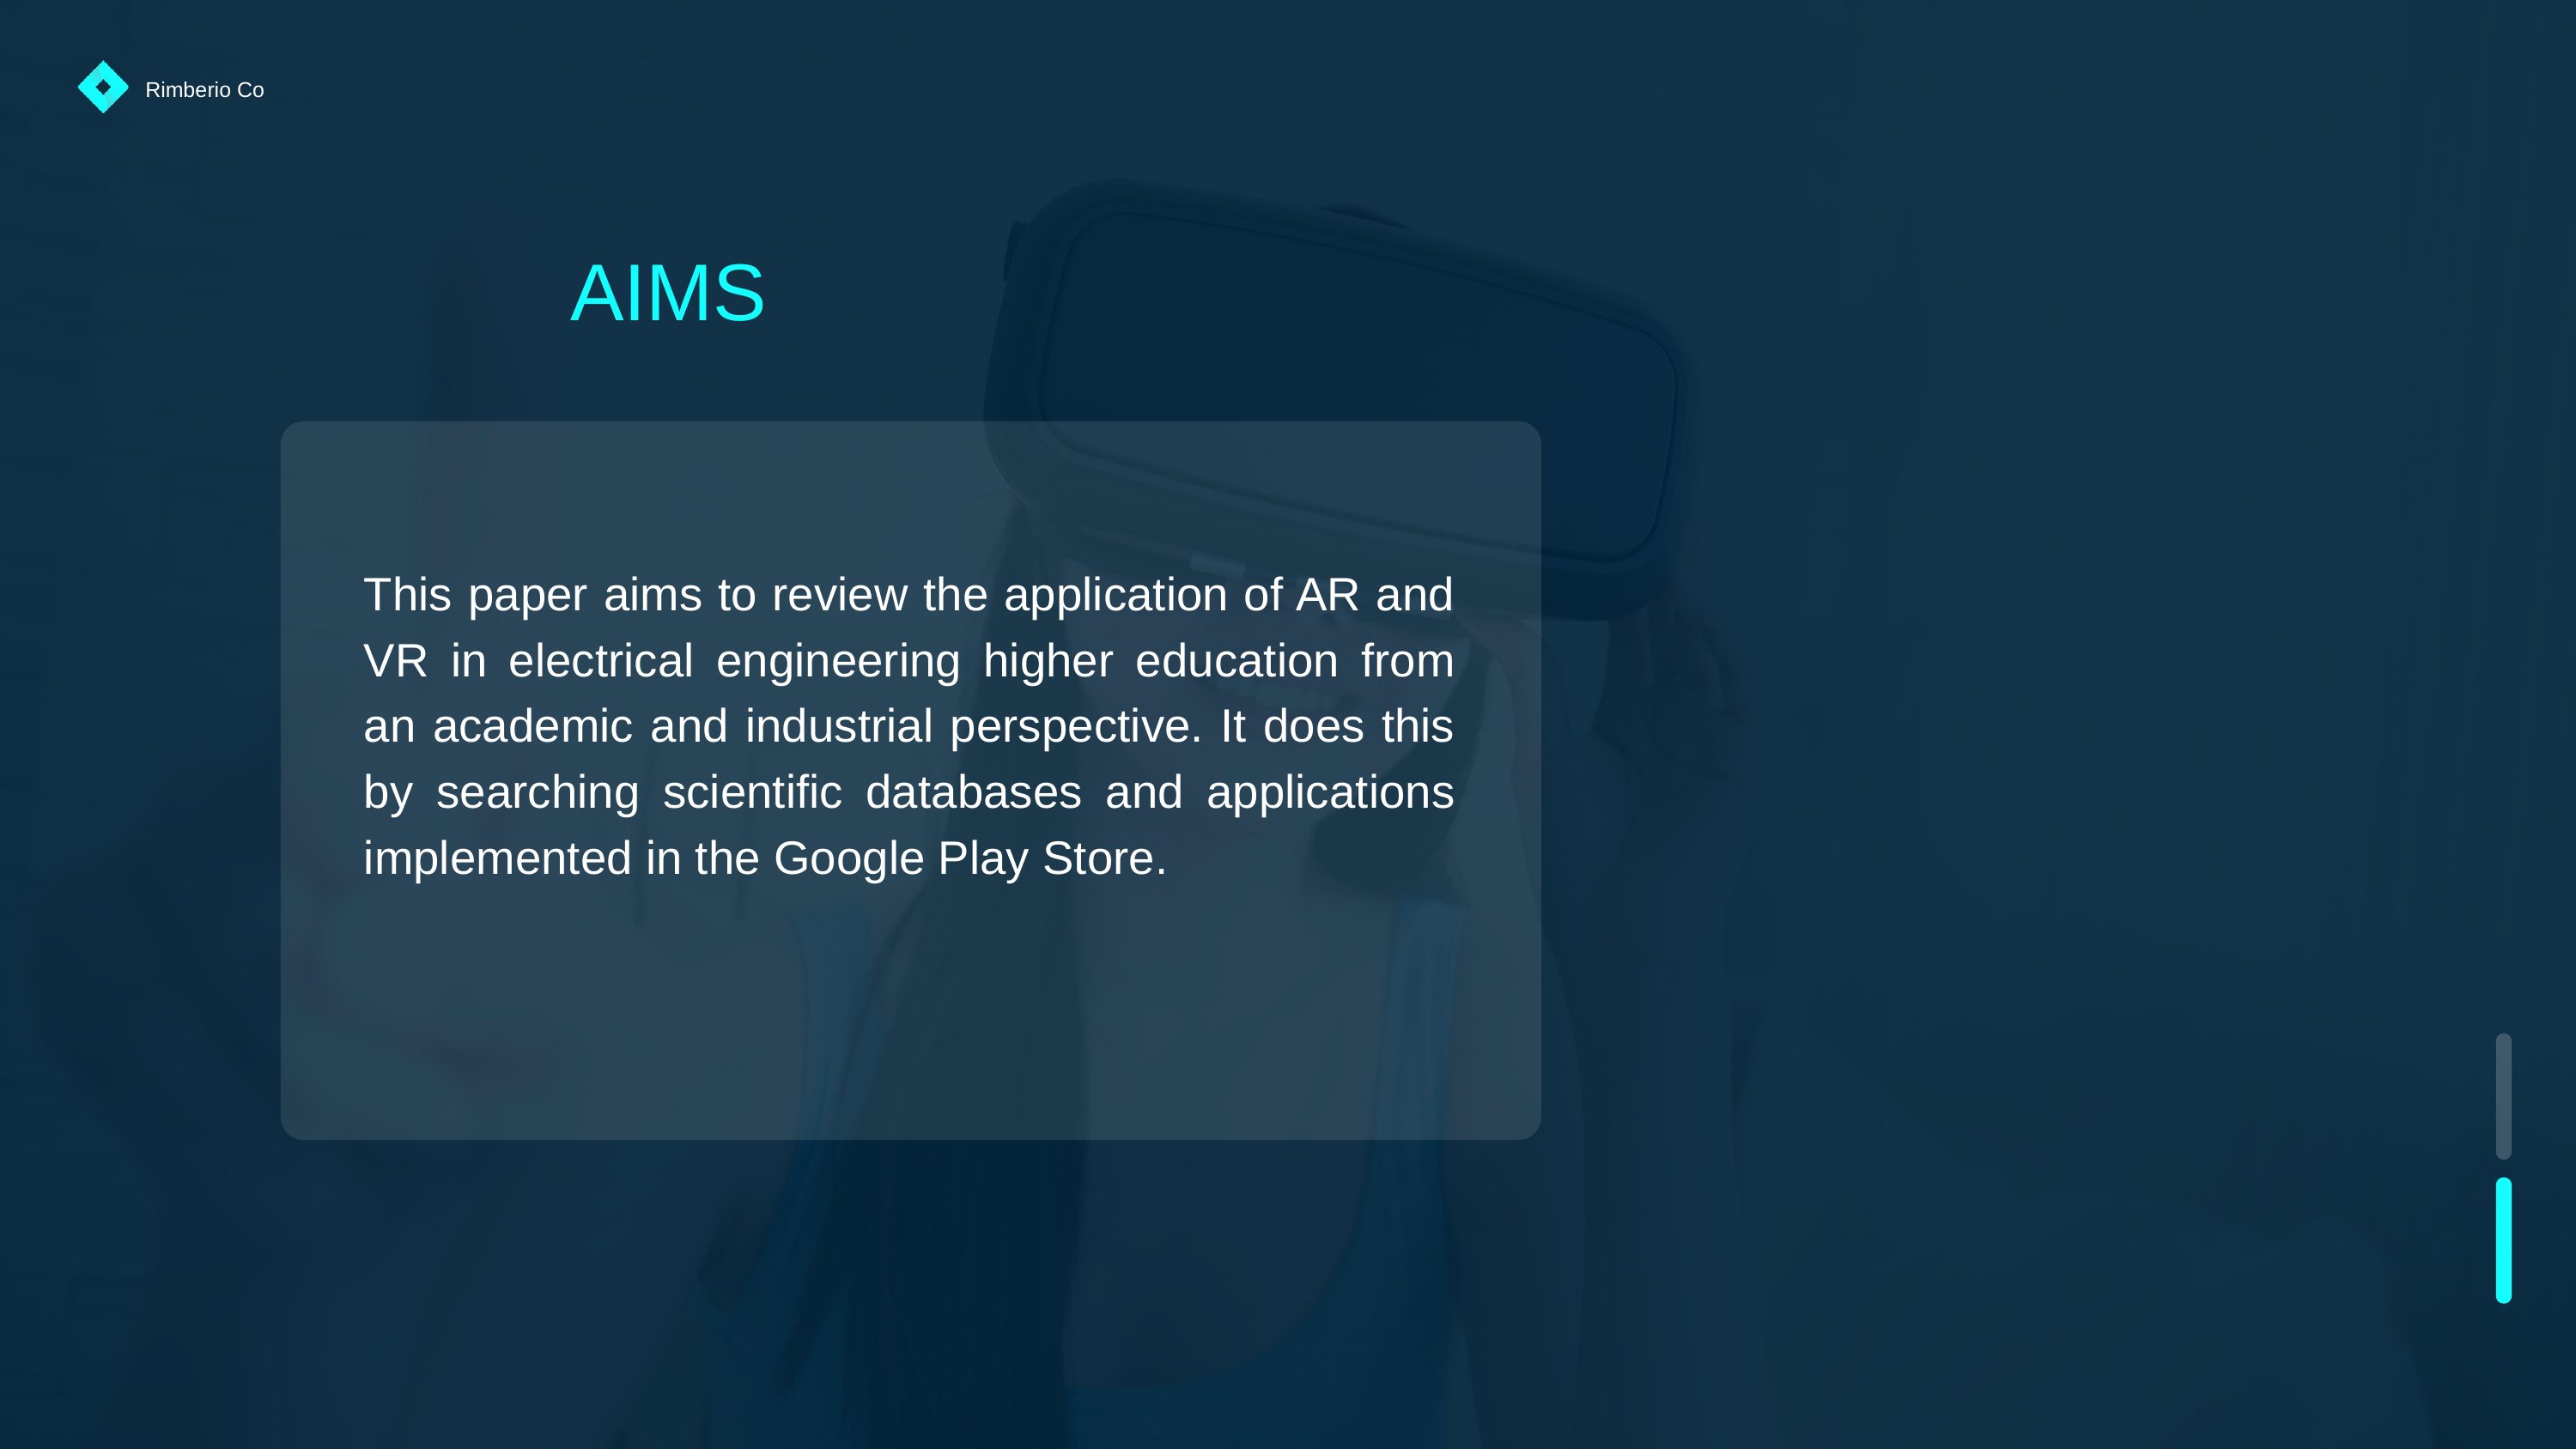

Rimberio Co
AIMS

This paper aims to review the application of AR and VR in electrical engineering higher education from an academic and industrial perspective. It does this by searching scientific databases and applications implemented in the Google Play Store.